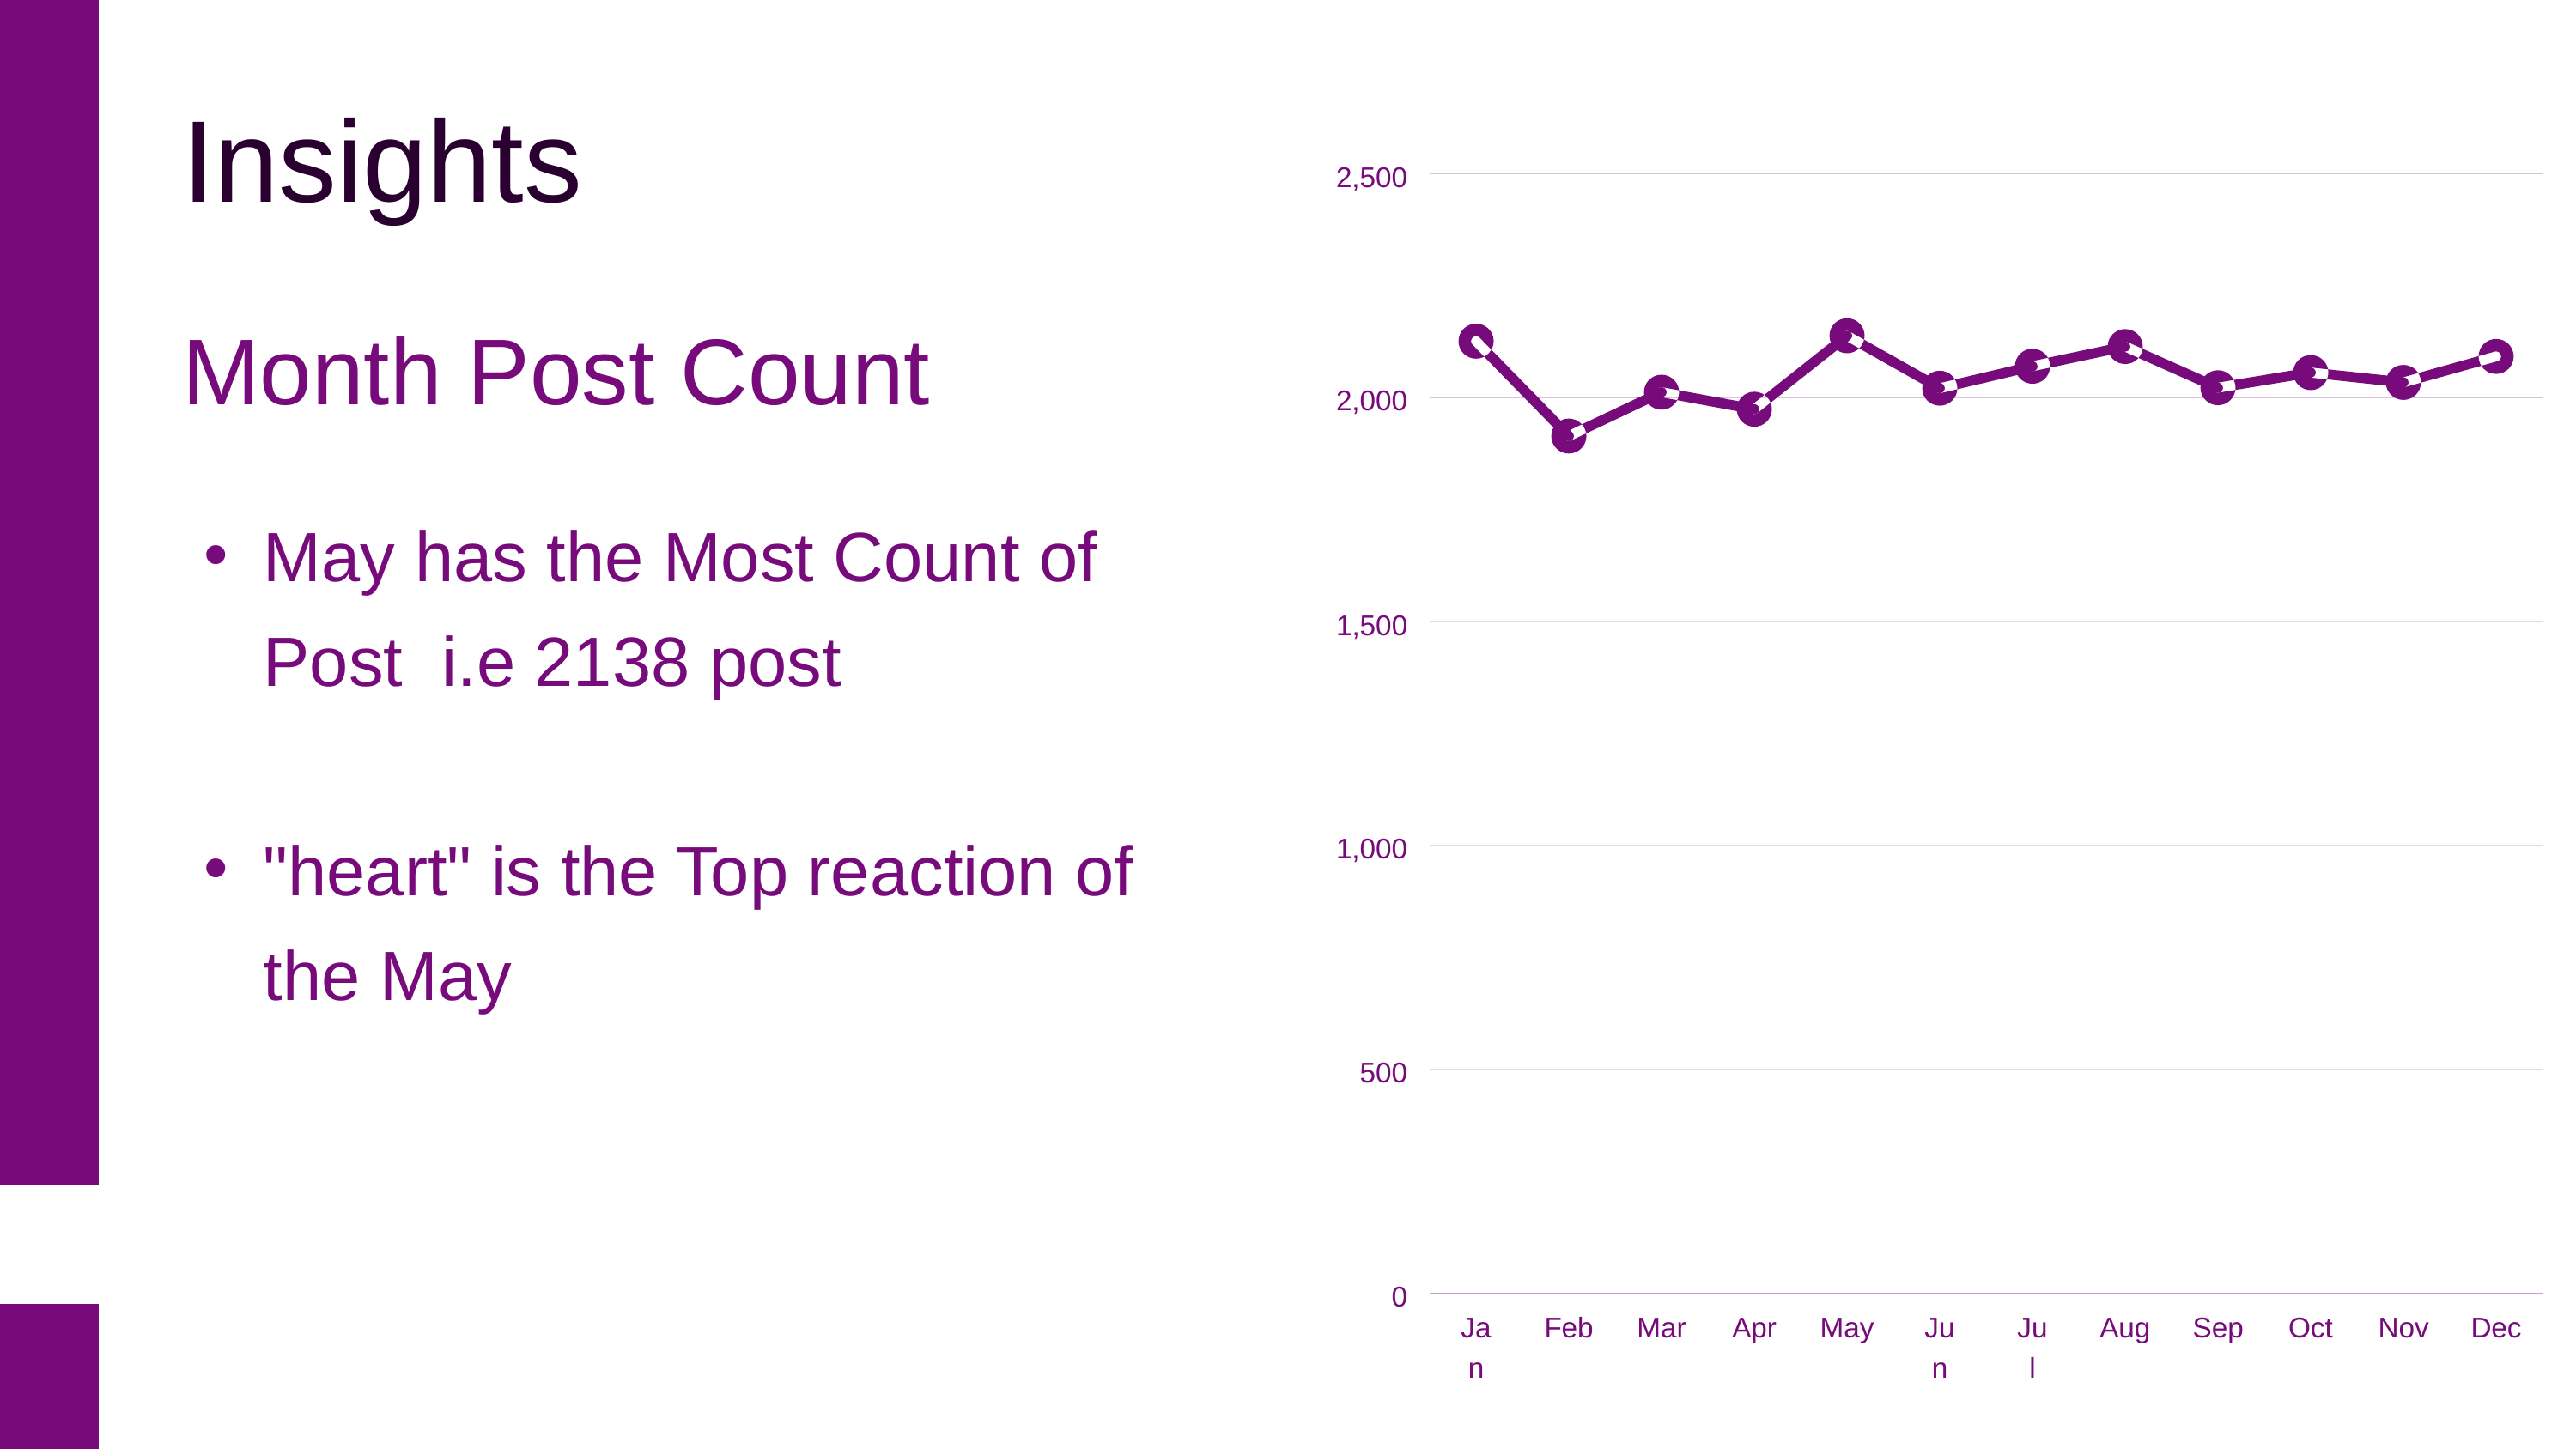

Insights
2,500

2,000
1,500
1,000
500
0
Jan
Feb
Mar
Apr
May
Jun
Jul
Aug
Sep
Oct
Nov
Dec
Month Post Count
May has the Most Count of Post  i.e 2138 post

"heart" is the Top reaction of the May